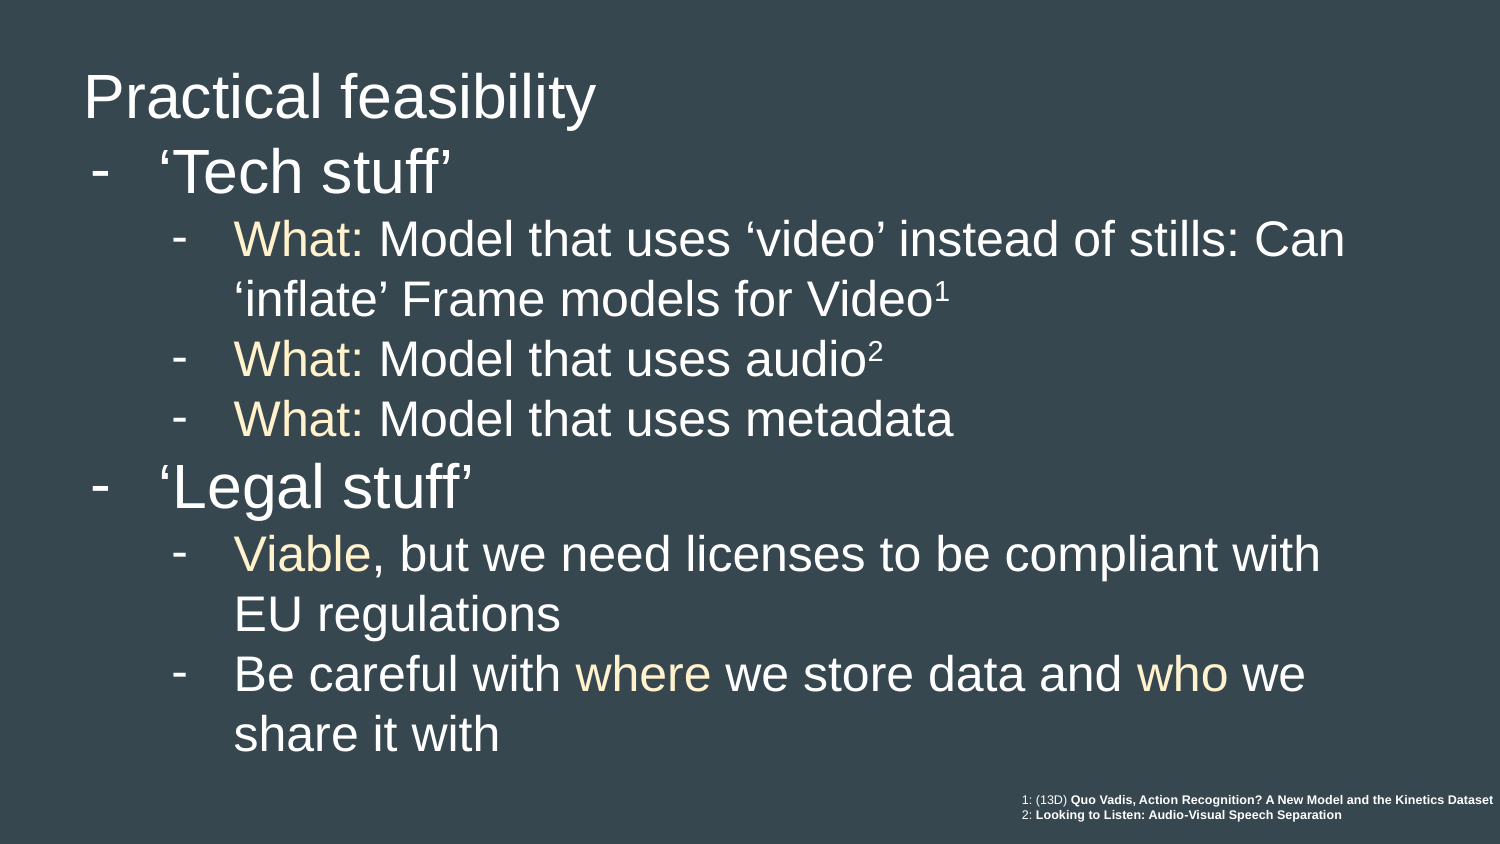

Practical feasibility
‘Tech stuff’
What: Model that uses ‘video’ instead of stills: Can ‘inflate’ Frame models for Video1
What: Model that uses audio2
What: Model that uses metadata
‘Legal stuff’
Viable, but we need licenses to be compliant with EU regulations
Be careful with where we store data and who we share it with
1: (13D) Quo Vadis, Action Recognition? A New Model and the Kinetics Dataset
2: Looking to Listen: Audio-Visual Speech Separation